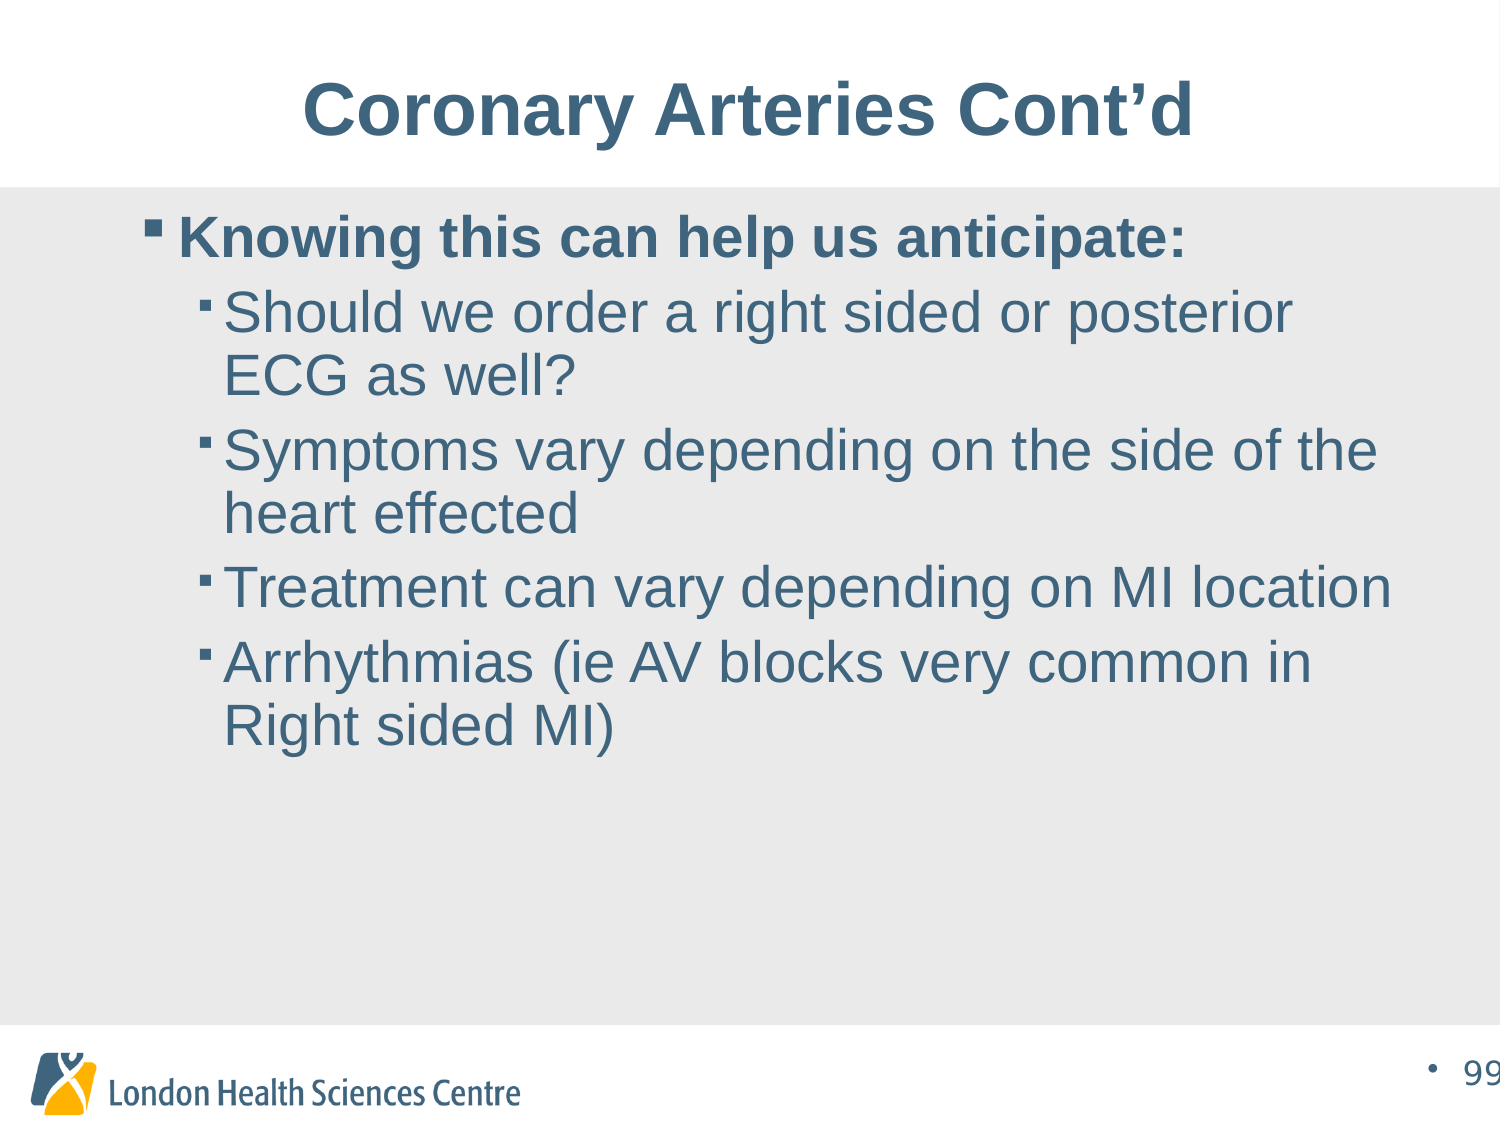

# Coronary Arteries Cont’d
Knowing this can help us anticipate:
Should we order a right sided or posterior ECG as well?
Symptoms vary depending on the side of the heart effected
Treatment can vary depending on MI location
Arrhythmias (ie AV blocks very common in Right sided MI)